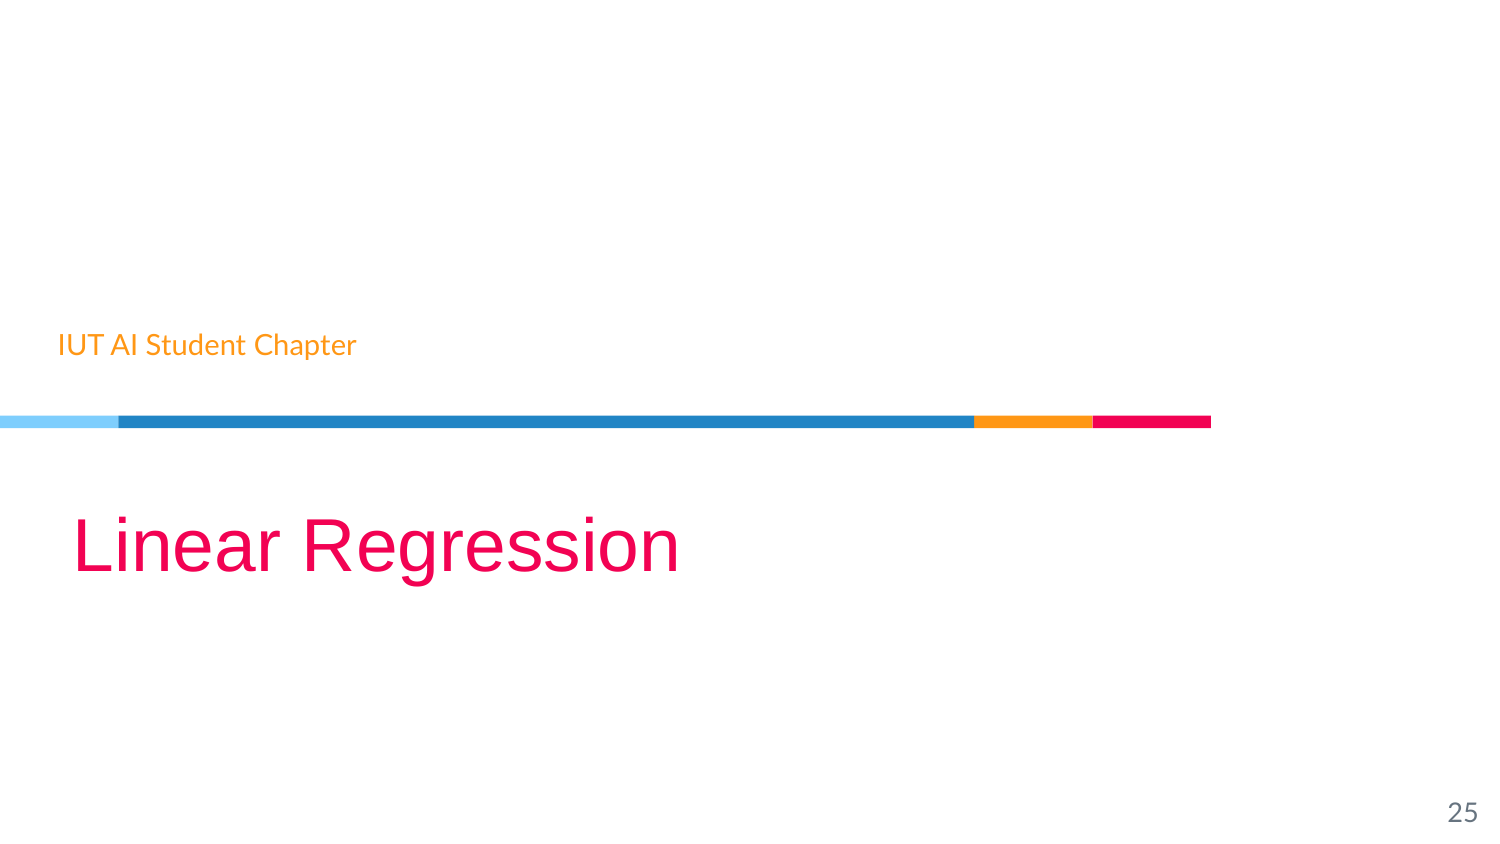

IUT AI Student Chapter
# Linear Regression
25